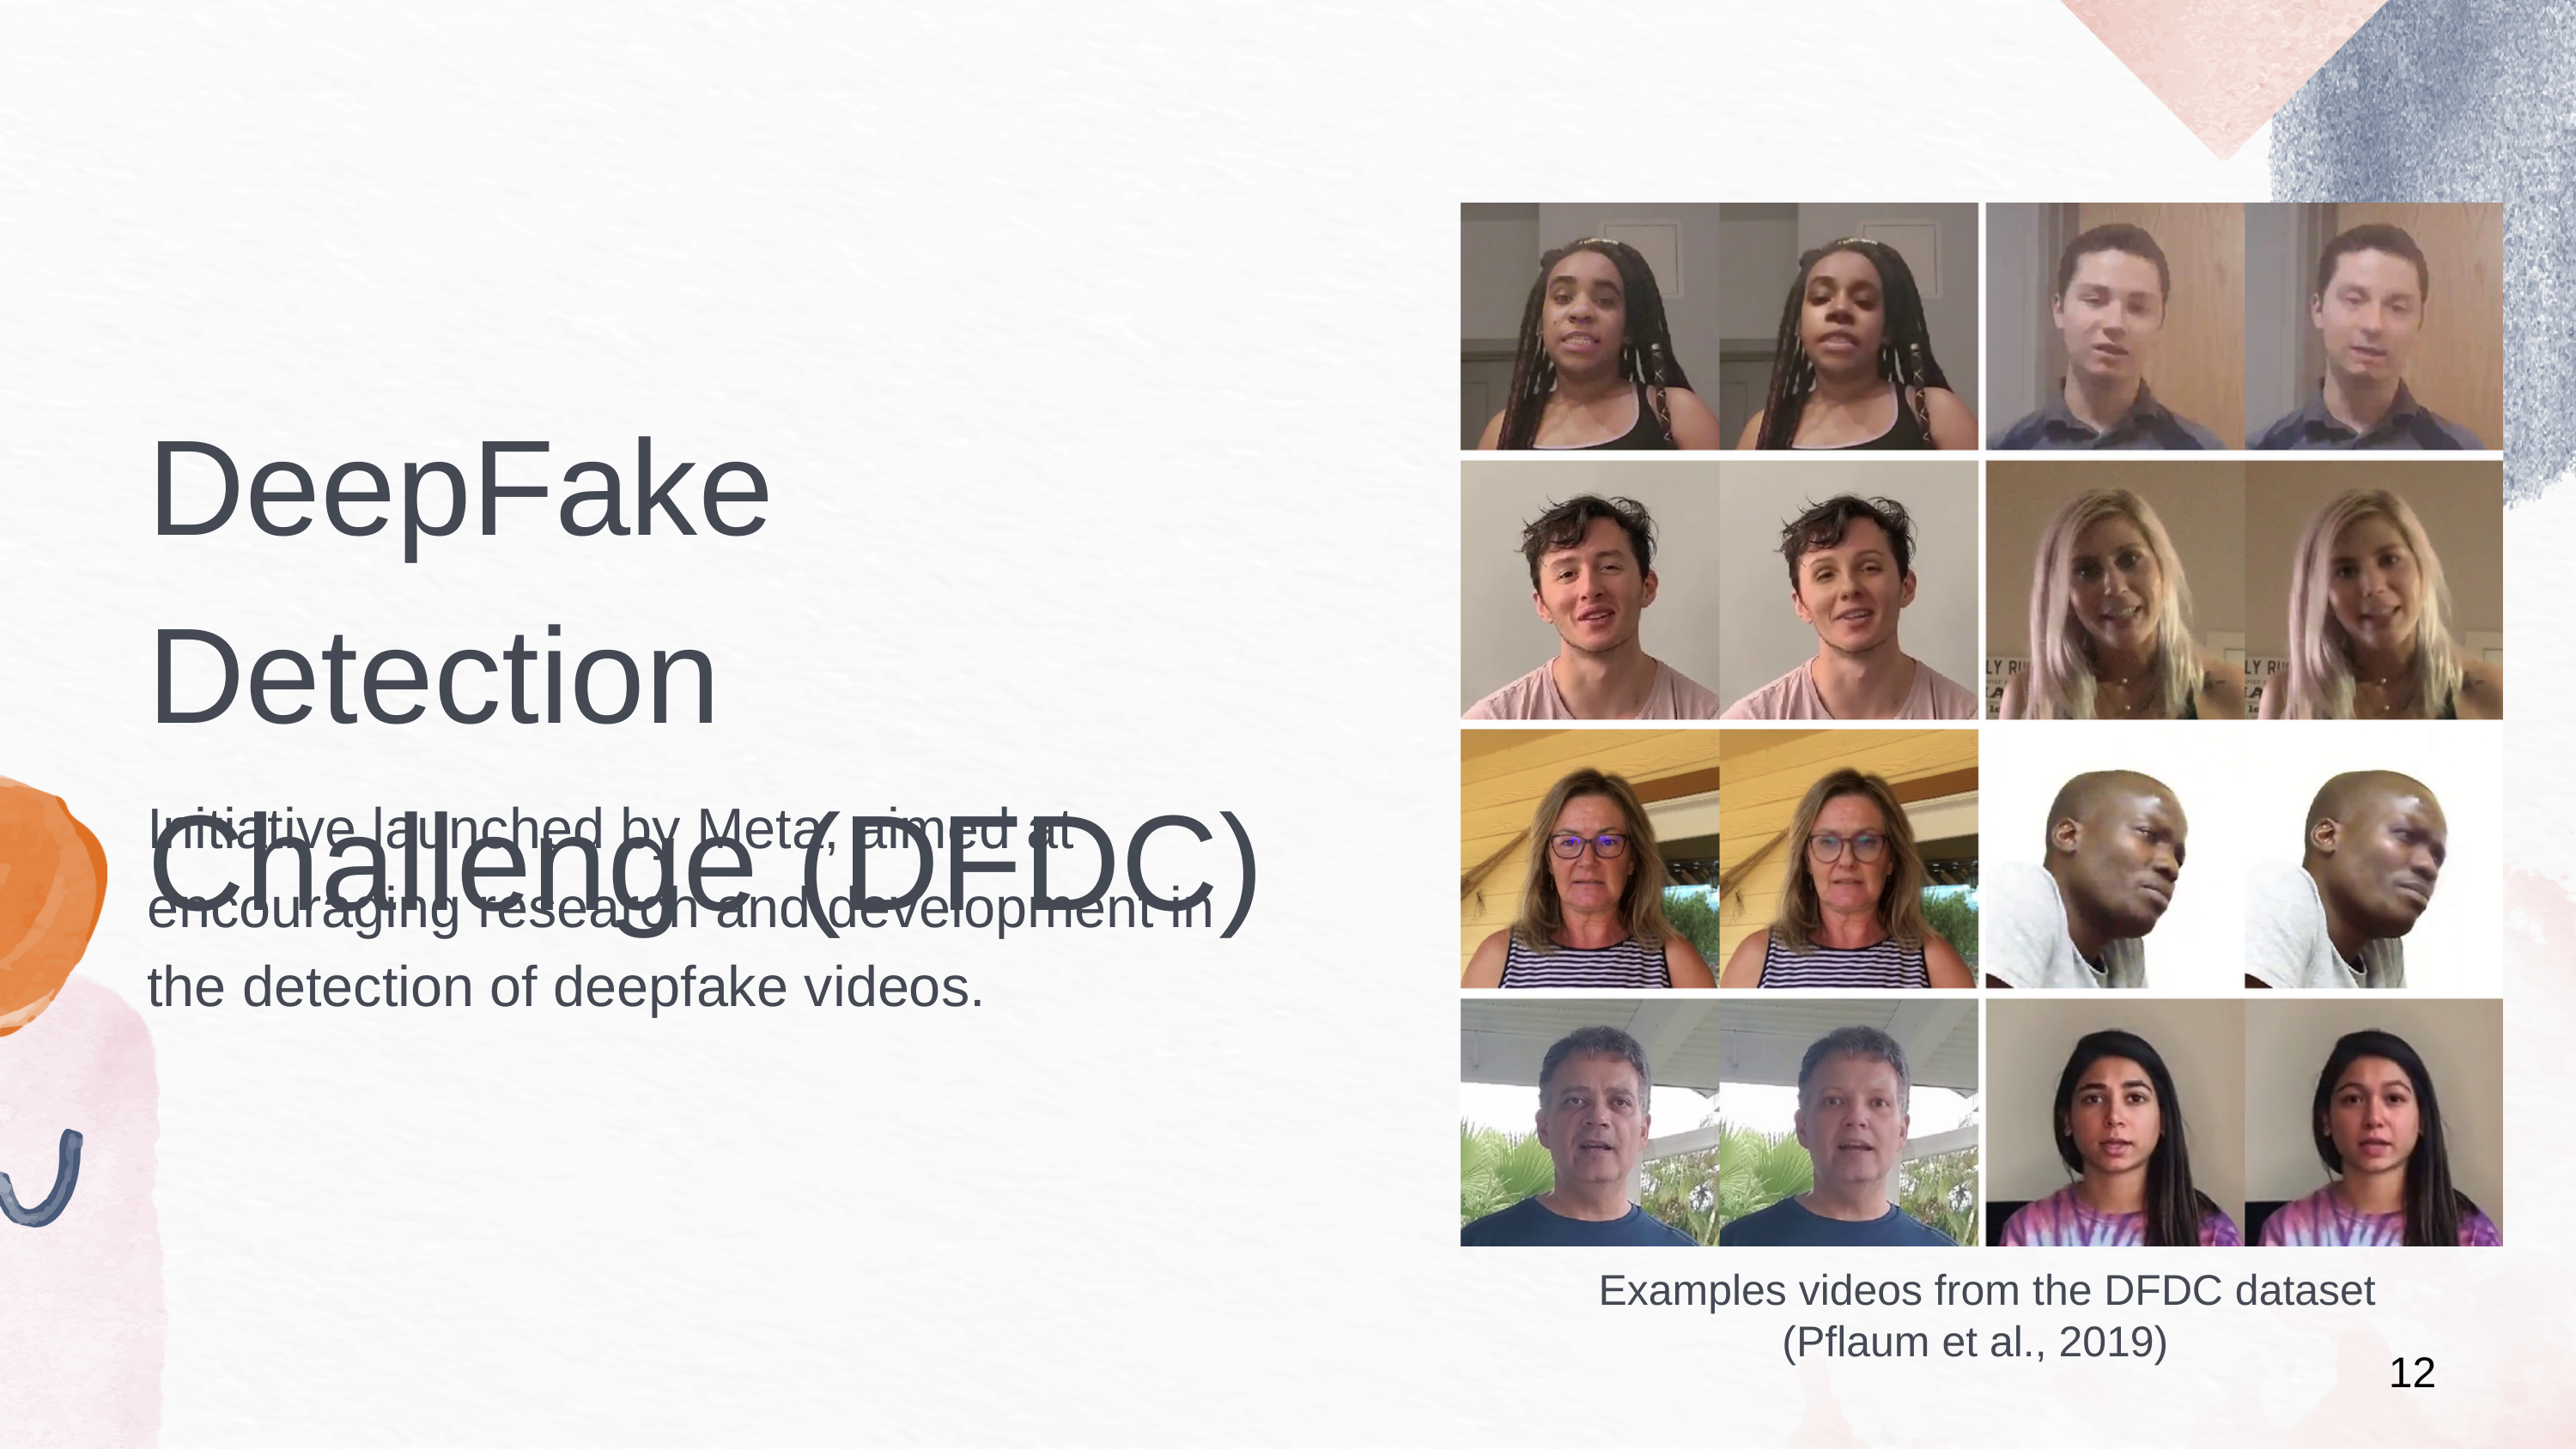

DeepFake Detection Challenge (DFDC)

Initiative launched by Meta, aimed at encouraging research and development in the detection of deepfake videos.

 Examples videos from the DFDC dataset (Pflaum et al., 2019)
12